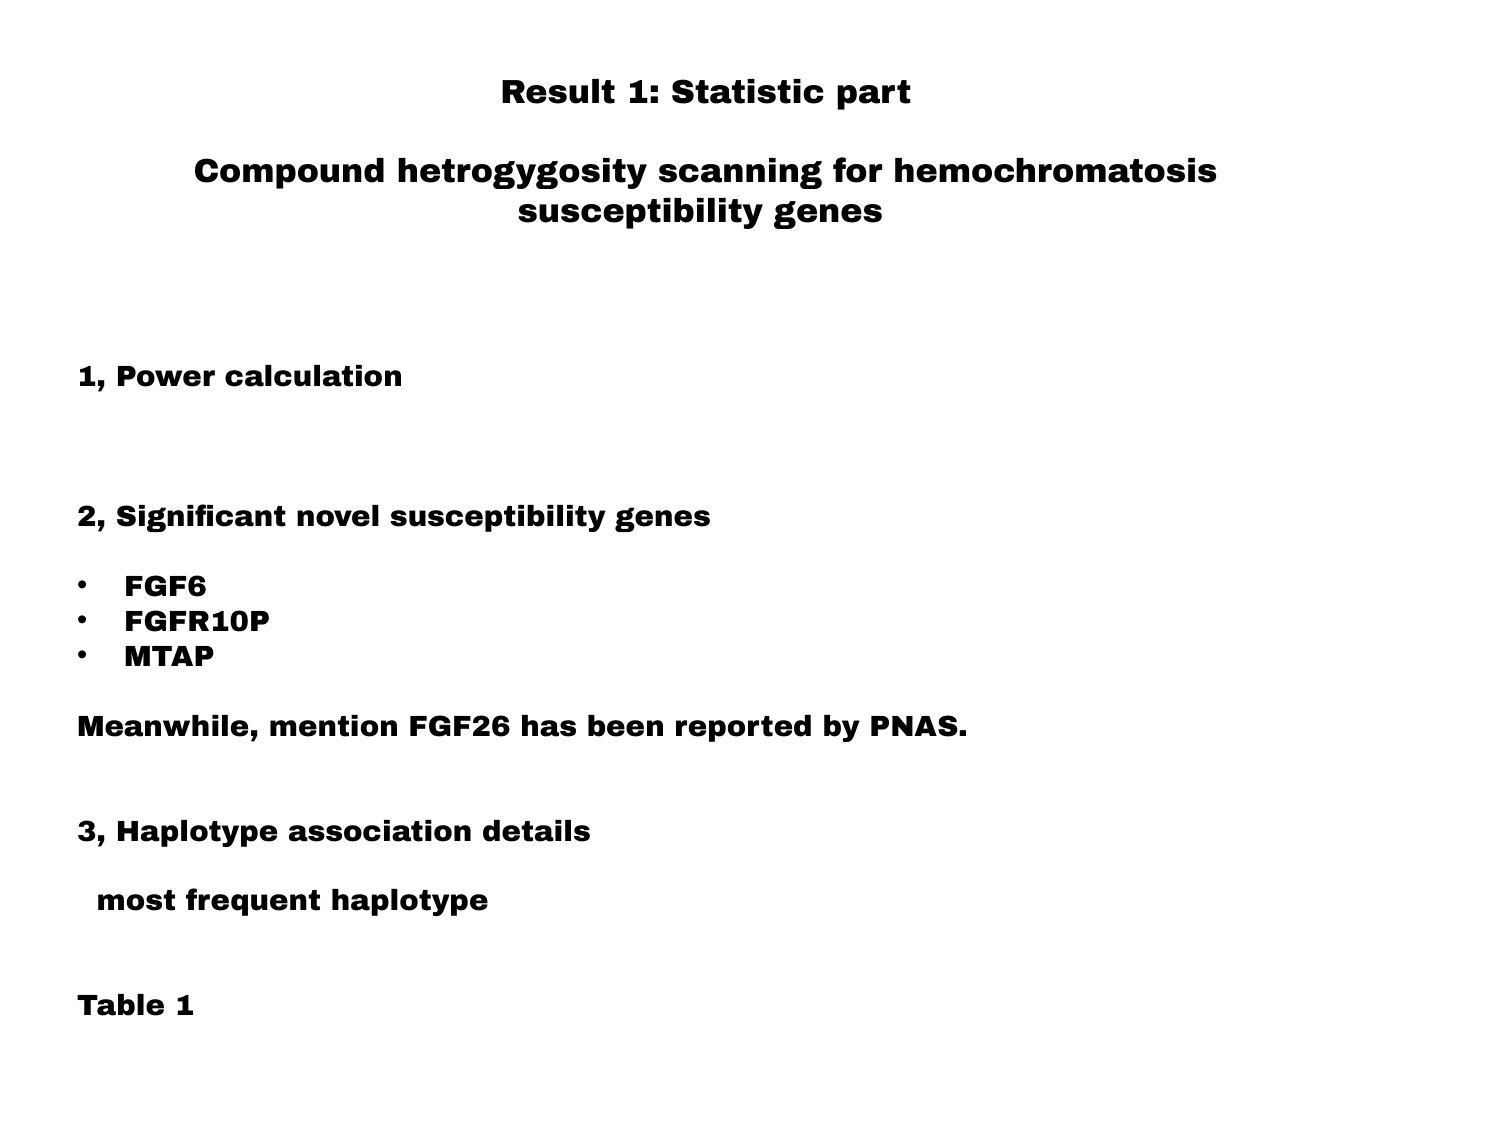

Result 1: Statistic part

Compound hetrogygosity scanning for hemochromatosis susceptibility genes
1, Power calculation

2, Significant novel susceptibility genes

FGF6
FGFR10P
MTAP

Meanwhile, mention FGF26 has been reported by PNAS.

3, Haplotype association details

  most frequent haplotype

Table 1